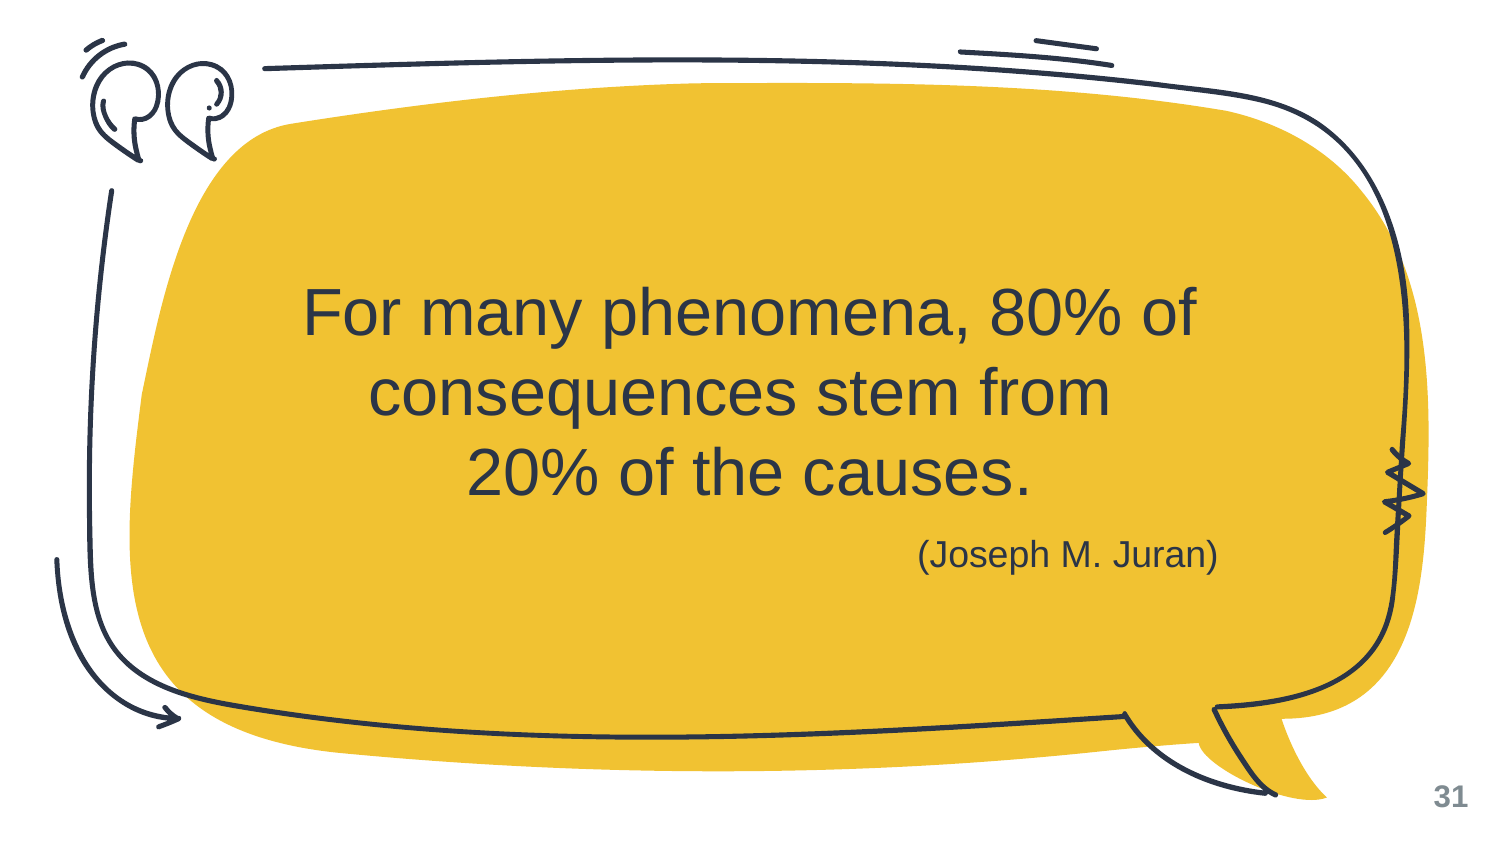

For many phenomena, 80% of consequences stem from
20% of the causes.
(Joseph M. Juran)
31